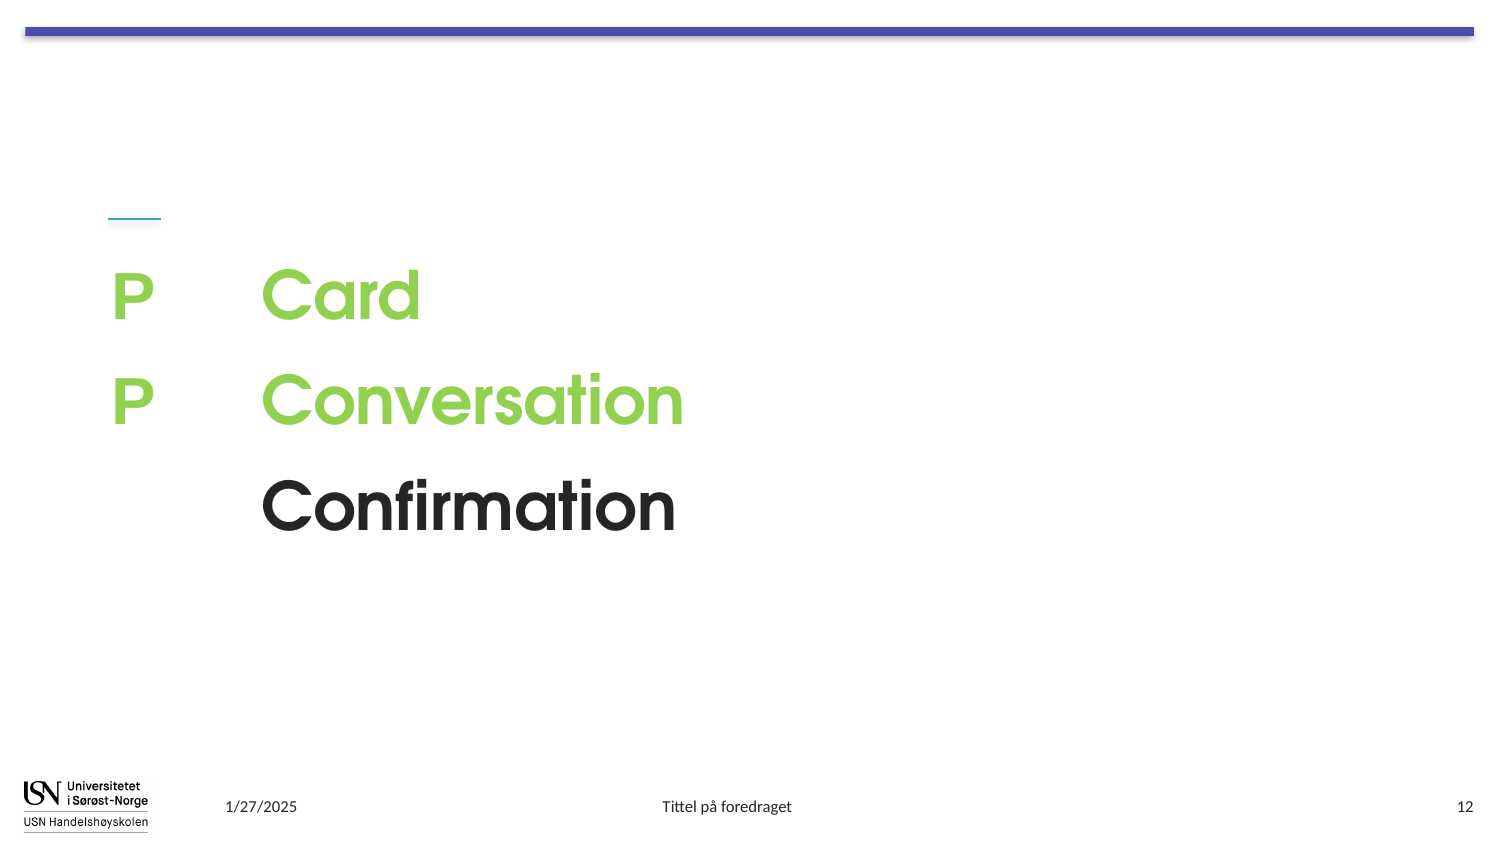

#
P 	Card
P 	Conversation
	Confirmation

1/27/2025
Tittel på foredraget
12